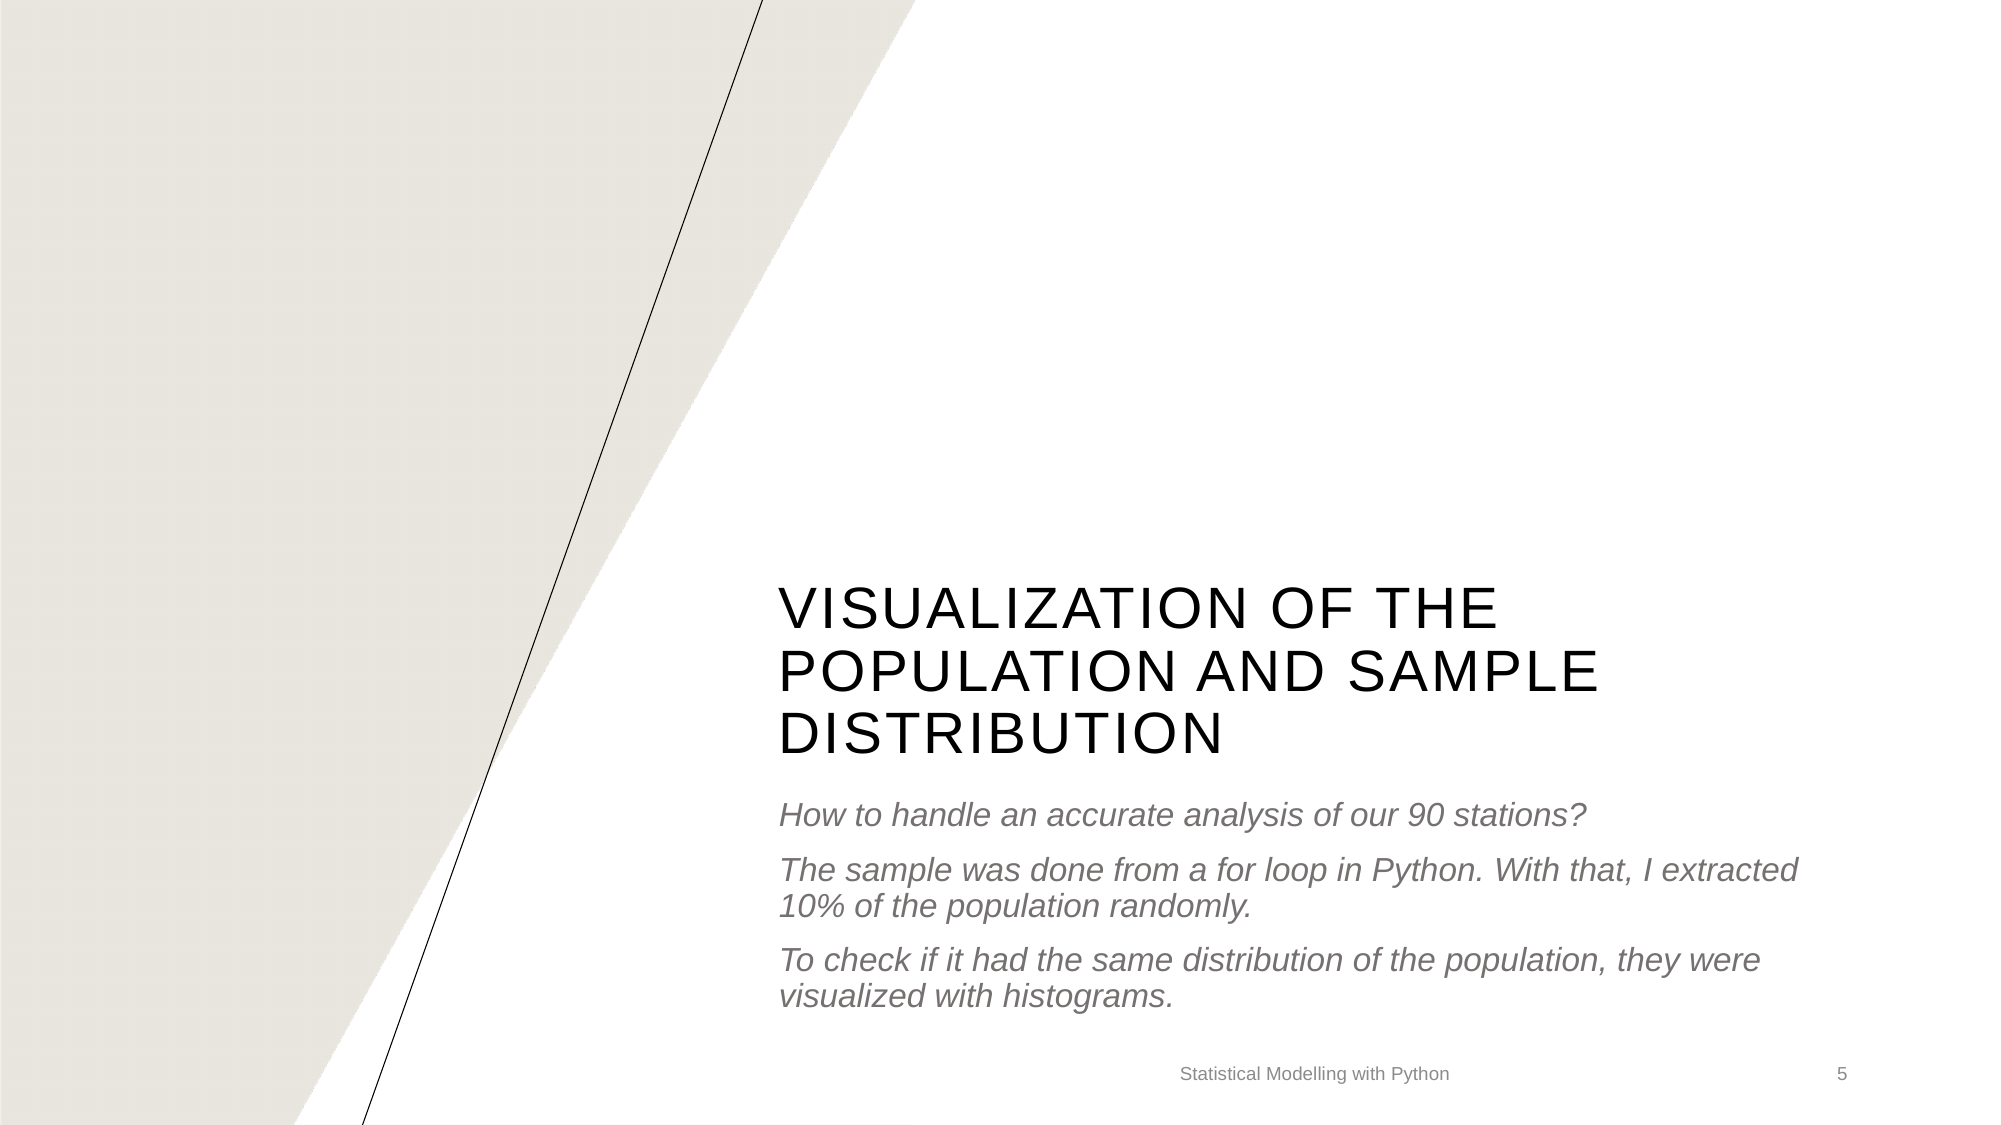

# Visualization of the population and sample distribution
How to handle an accurate analysis of our 90 stations?
The sample was done from a for loop in Python. With that, I extracted 10% of the population randomly.
To check if it had the same distribution of the population, they were visualized with histograms.
Statistical Modelling with Python
5